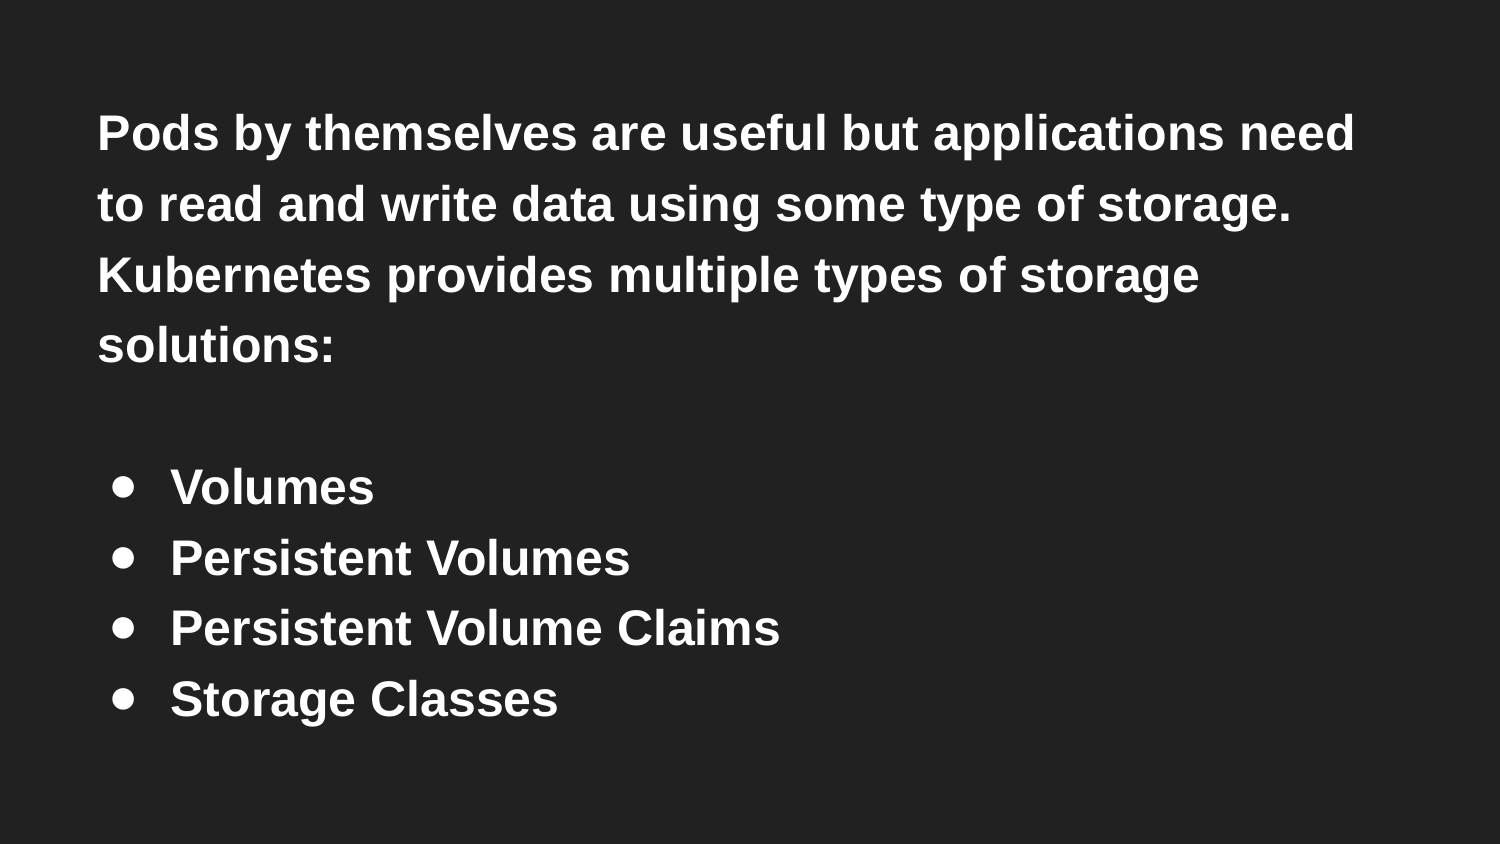

# Pods by themselves are useful but applications need to read and write data using some type of storage.  Kubernetes provides multiple types of storage solutions:

Volumes
Persistent Volumes
Persistent Volume Claims
Storage Classes